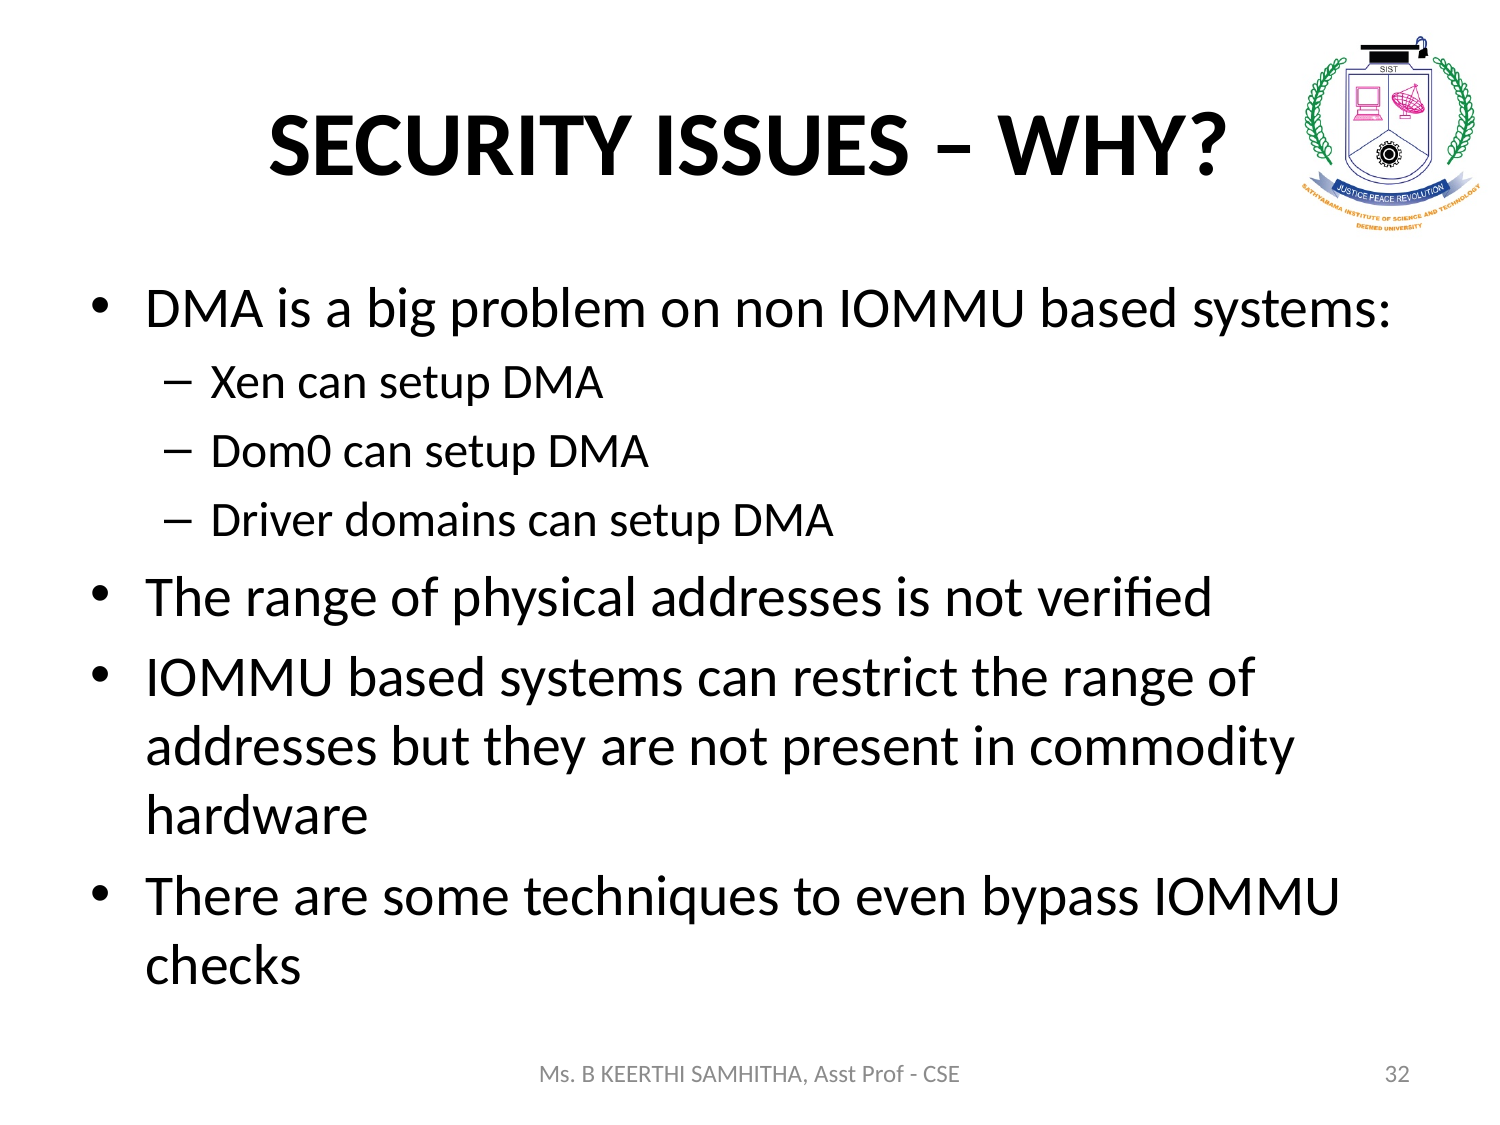

# SECURITY ISSUES – WHY?
DMA is a big problem on non IOMMU based systems:
Xen can setup DMA
Dom0 can setup DMA
Driver domains can setup DMA
The range of physical addresses is not verified
IOMMU based systems can restrict the range of addresses but they are not present in commodity hardware
There are some techniques to even bypass IOMMU checks

Ms. B KEERTHI SAMHITHA, Asst Prof - CSE
32